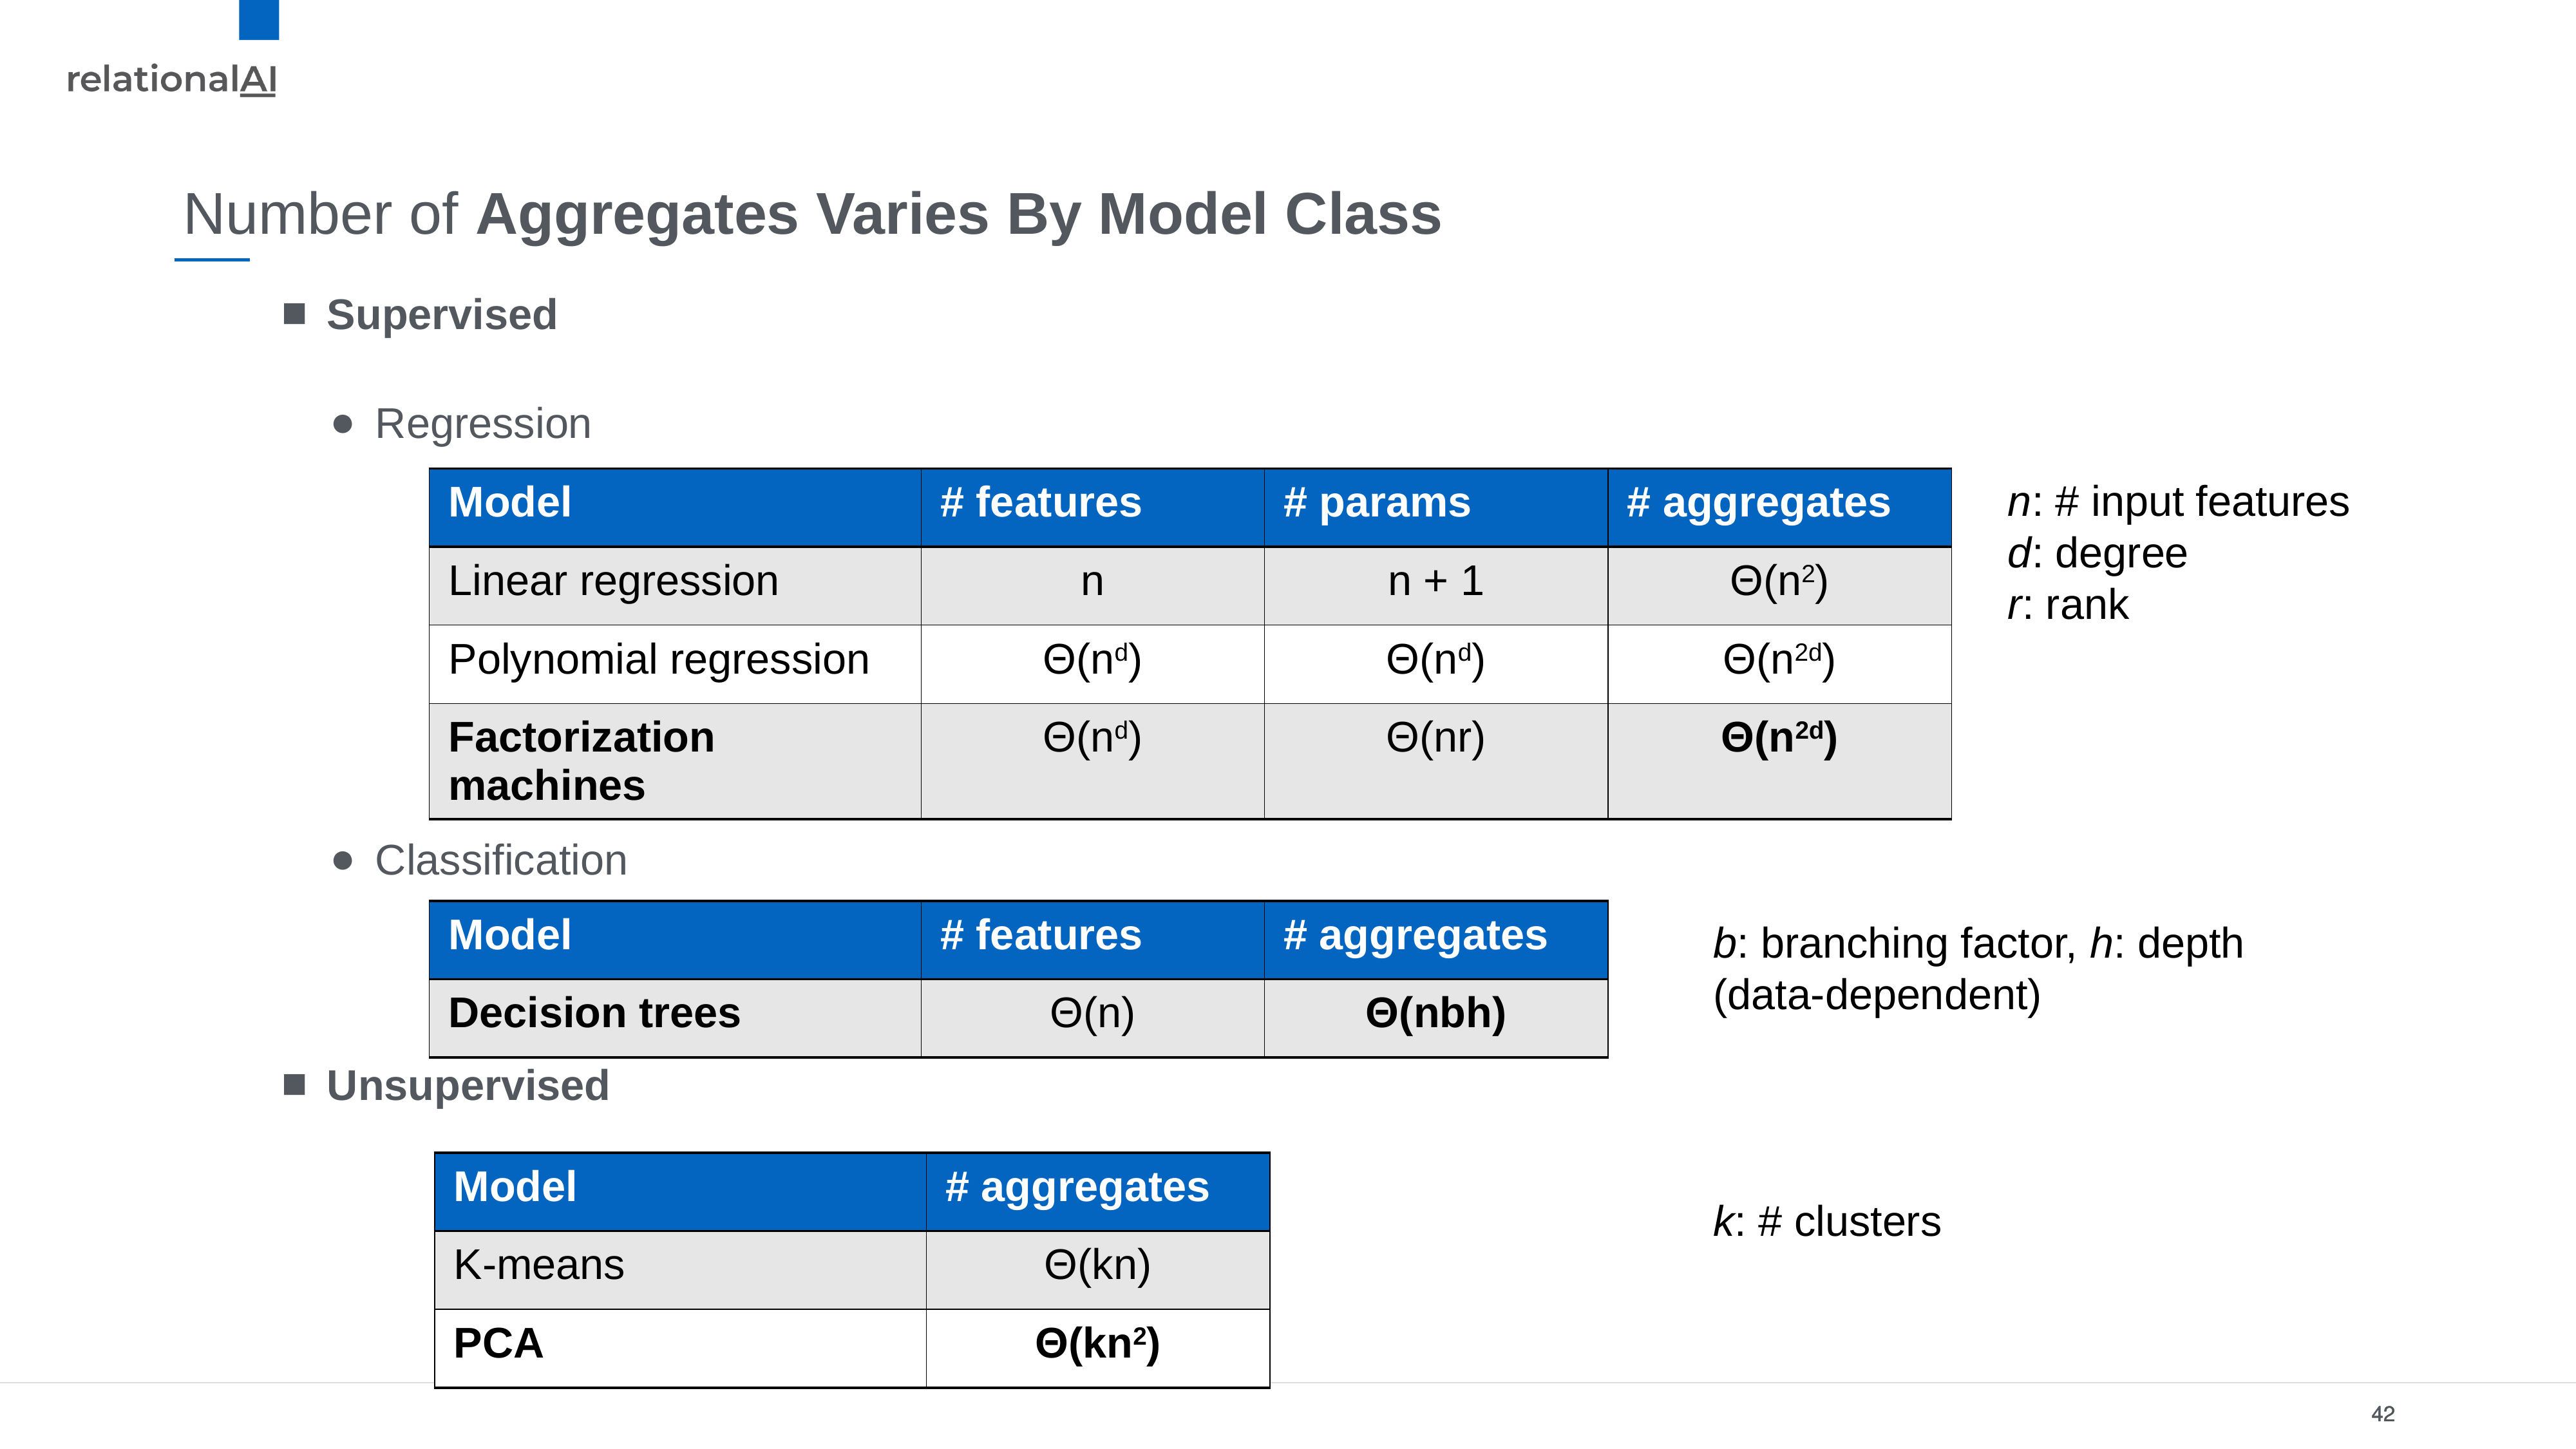

# Number of Aggregates Varies By Model Class
Supervised
Regression

Classification

Unsupervised

| Model | # features | # params | # aggregates |
| --- | --- | --- | --- |
| Linear regression | n | n + 1 | Θ(n2) |
| Polynomial regression | Θ(nd) | Θ(nd) | Θ(n2d) |
| Factorization machines | Θ(nd) | Θ(nr) | Θ(n2d) |
n: # input features
d: degree
r: rank
| Model | # features | # aggregates |
| --- | --- | --- |
| Decision trees | Θ(n) | Θ(nbh) |
b: branching factor, h: depth (data-dependent)
| Model | # aggregates |
| --- | --- |
| K-means | Θ(kn) |
| PCA | Θ(kn2) |
k: # clusters
42